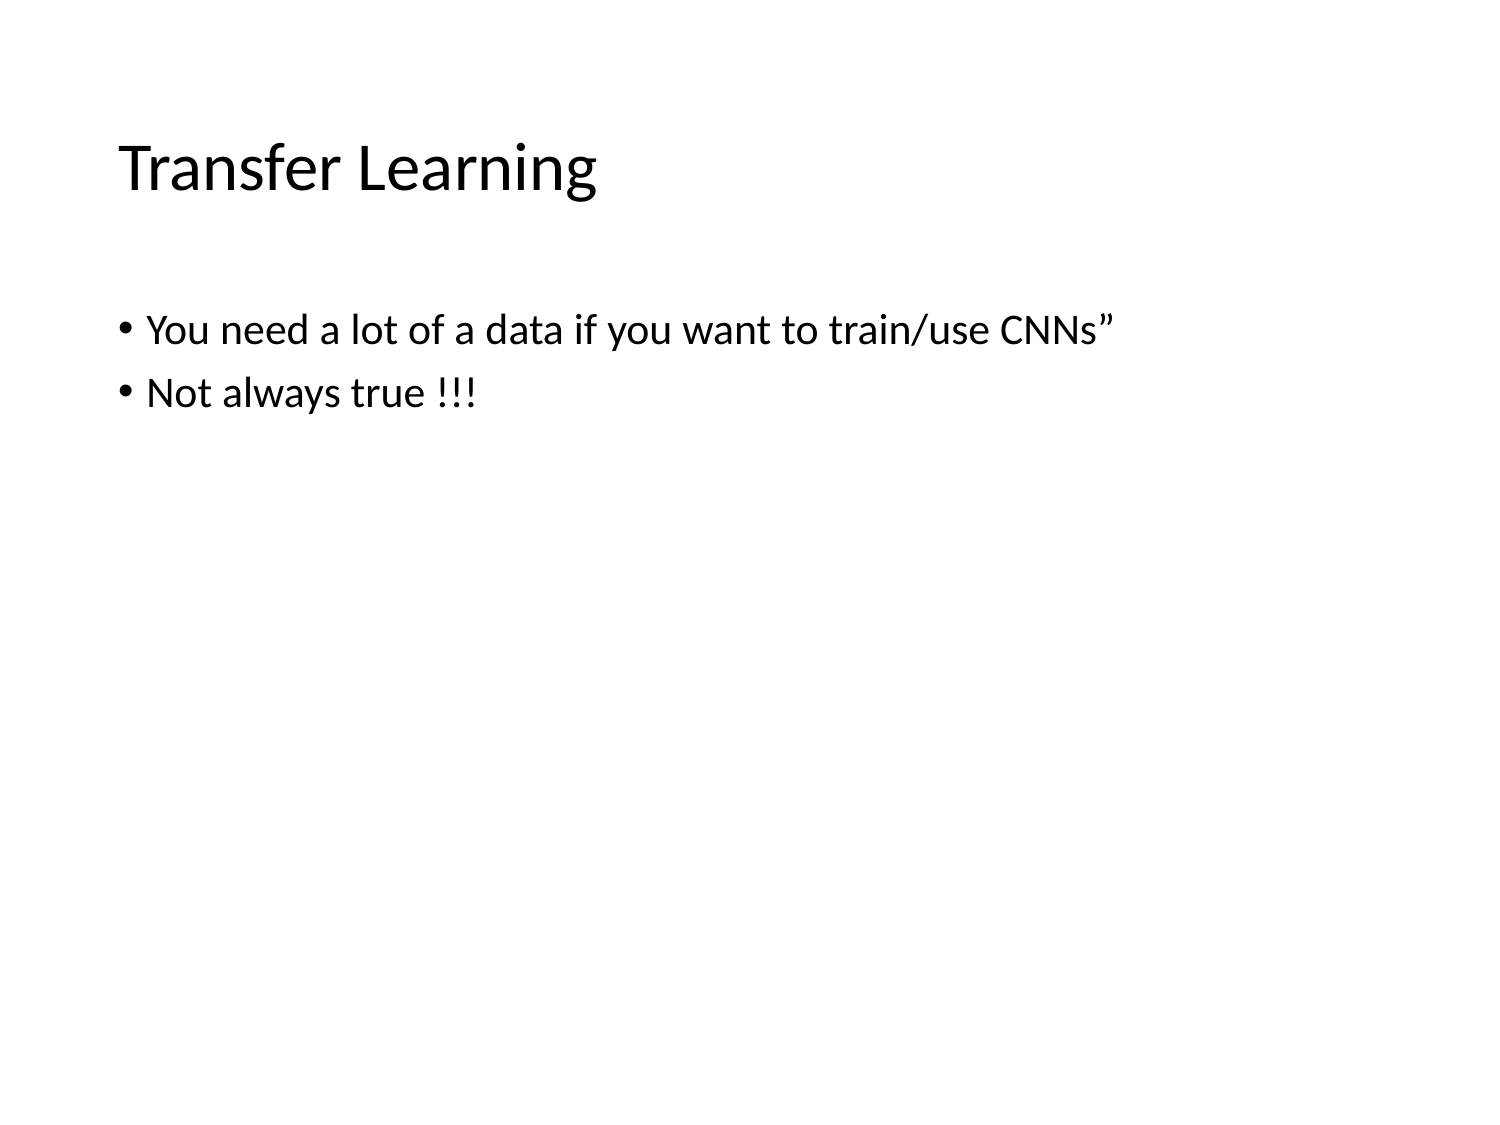

# Transfer Learning
You need a lot of a data if you want to train/use CNNs”
Not always true !!!